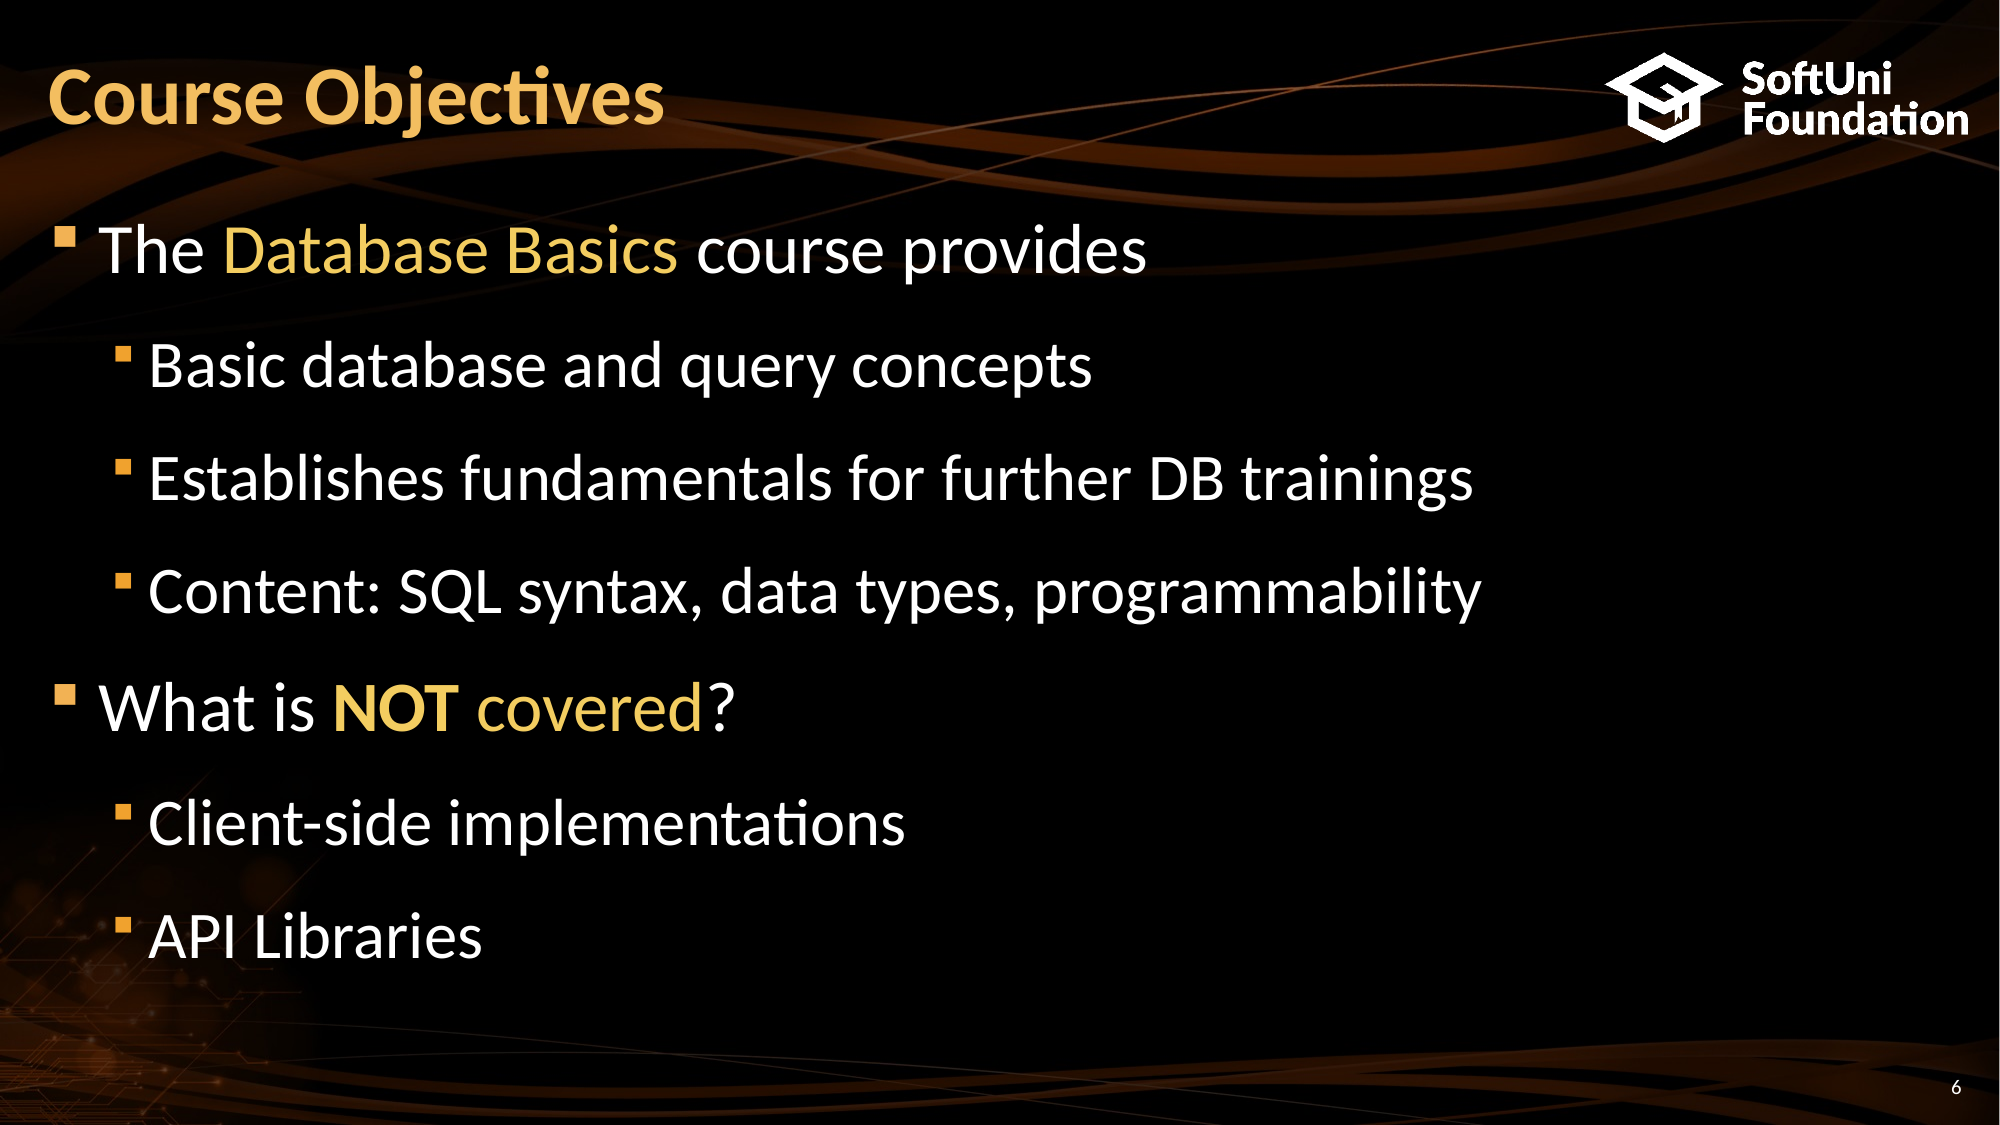

# Course Objectives
The Database Basics course provides
Basic database and query concepts
Establishes fundamentals for further DB trainings
Content: SQL syntax, data types, programmability
What is NOT covered?
Client-side implementations
API Libraries
6